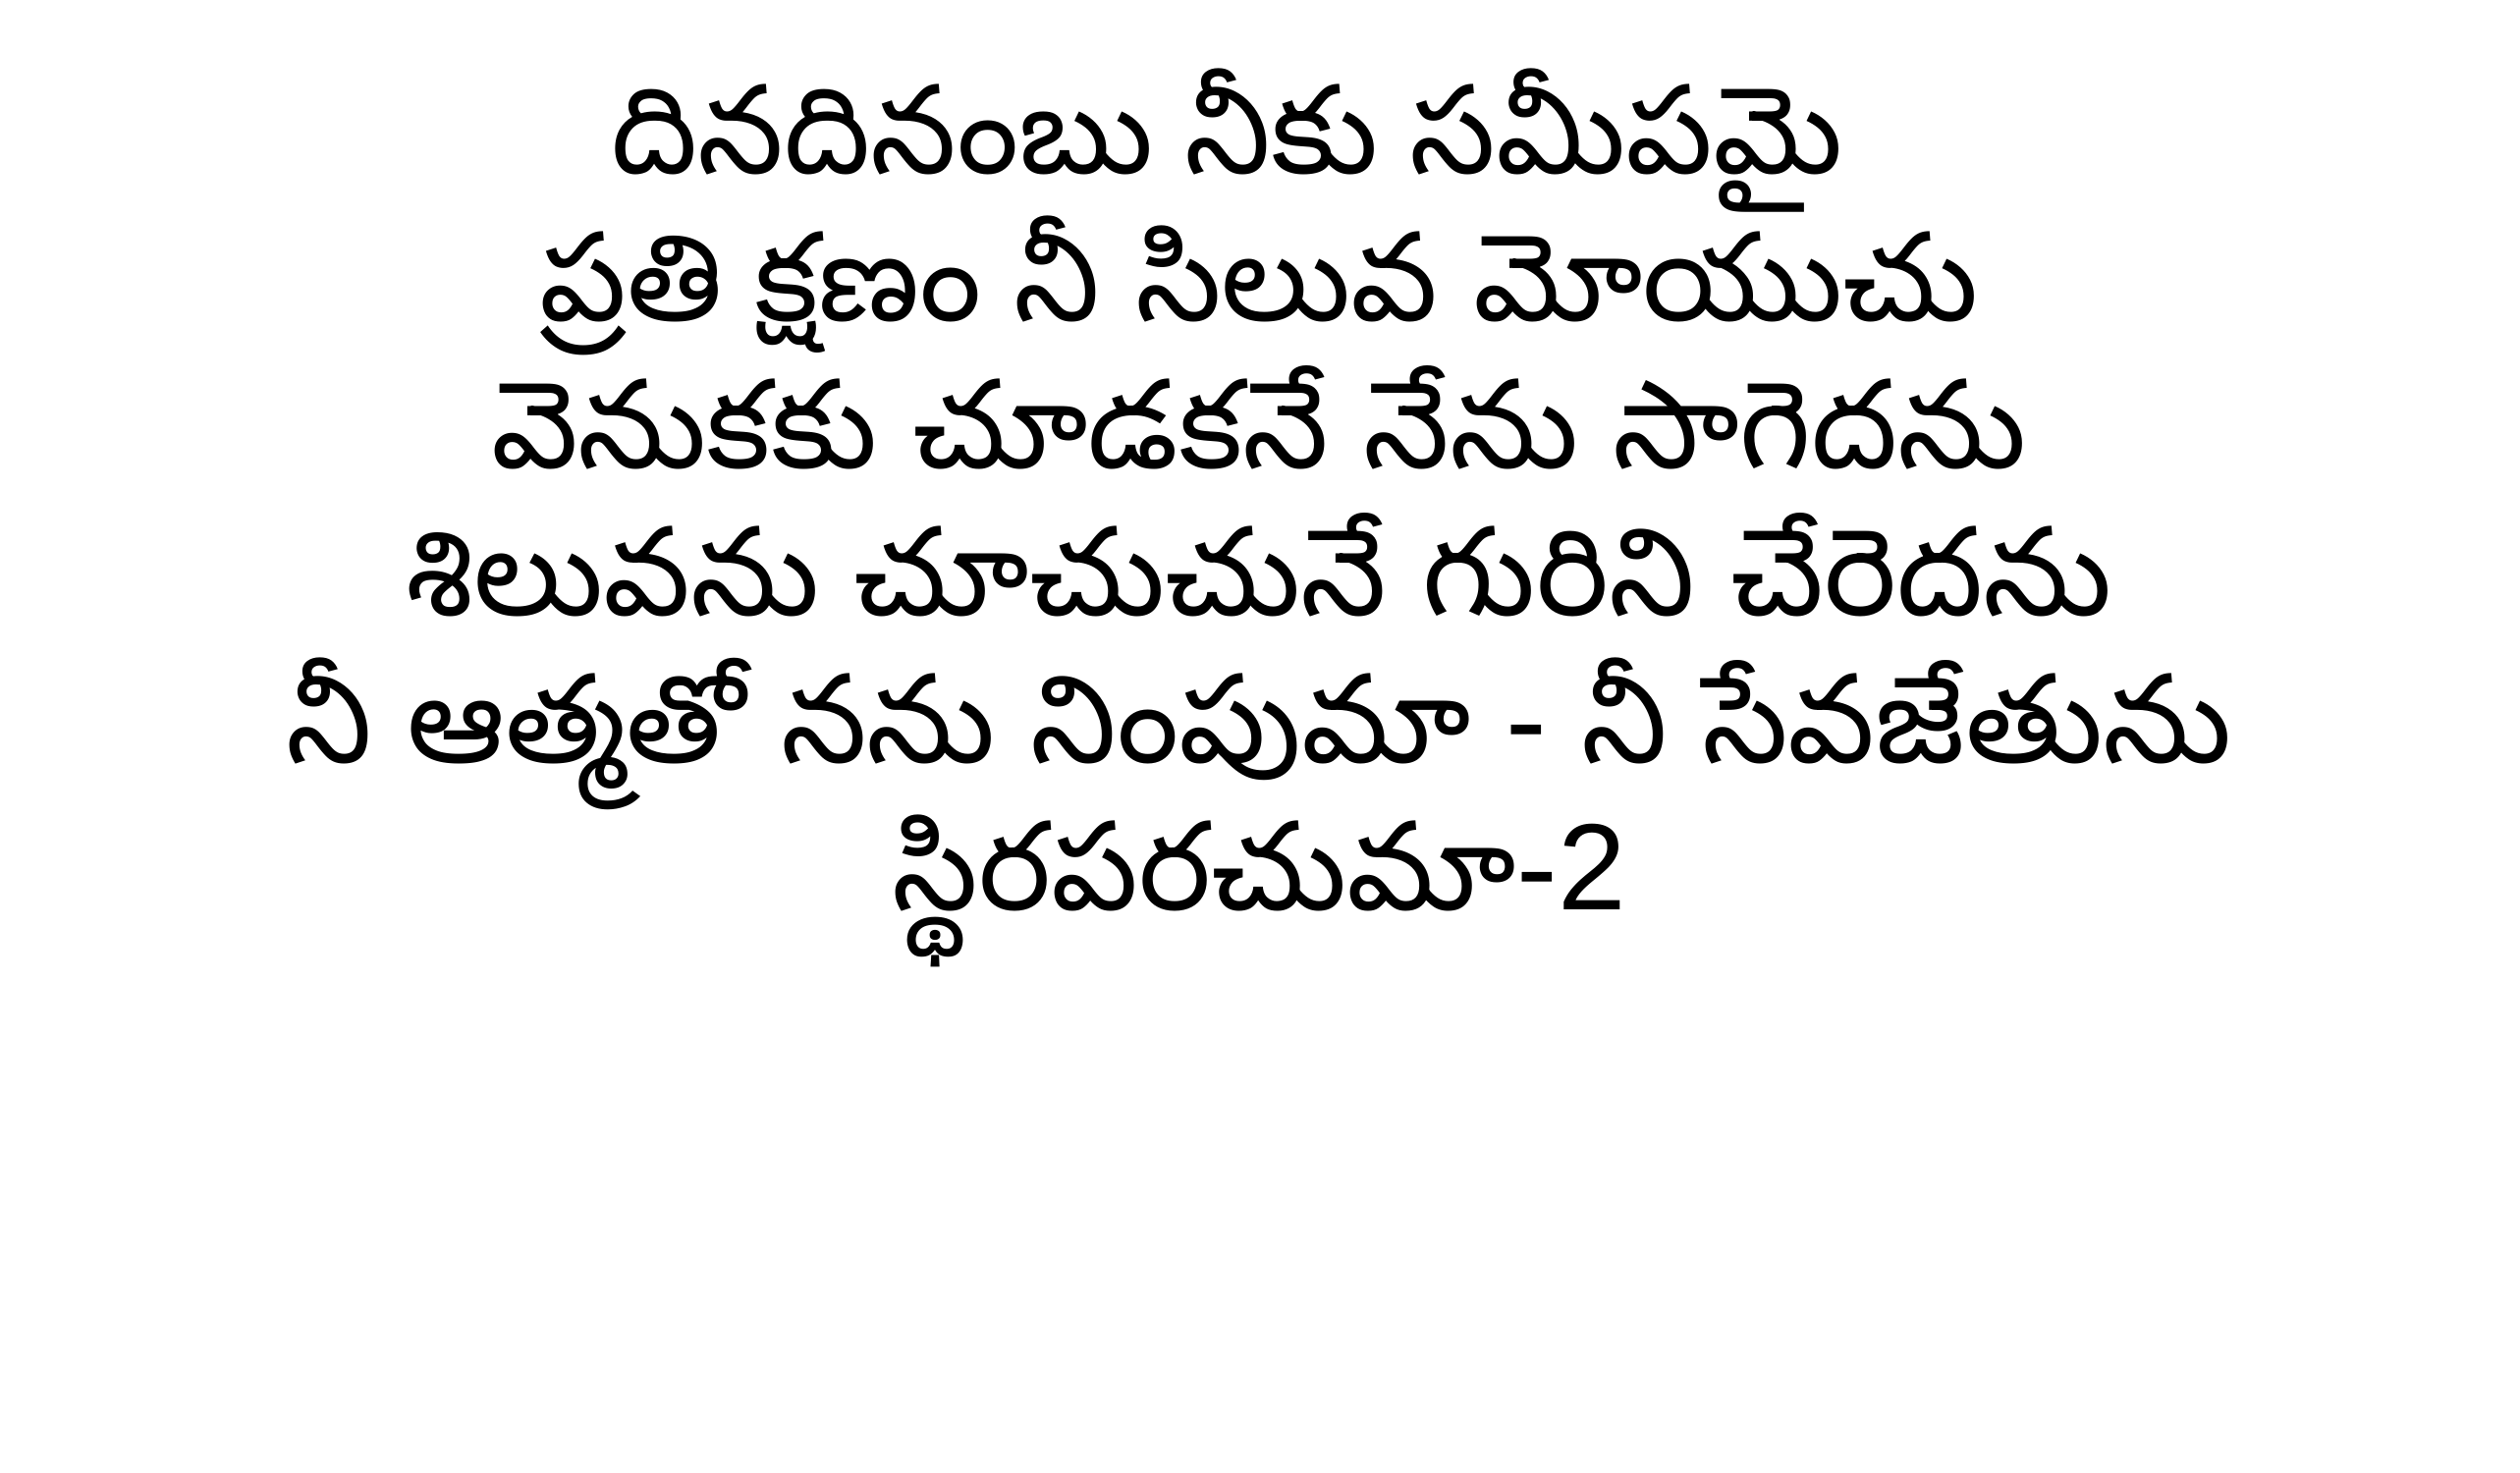

దినదినంబు నీకు సమీపమై
ప్రతి క్షణం నీ సిలువ మోయుచు
వెనుకకు చూడకనే నేను సాగెదను
శిలువను చూచుచునే గురిని చేరెదను
నీ ఆత్మతో నను నింపుమా - నీ సేవజేతును స్థిరపరచుమా-2